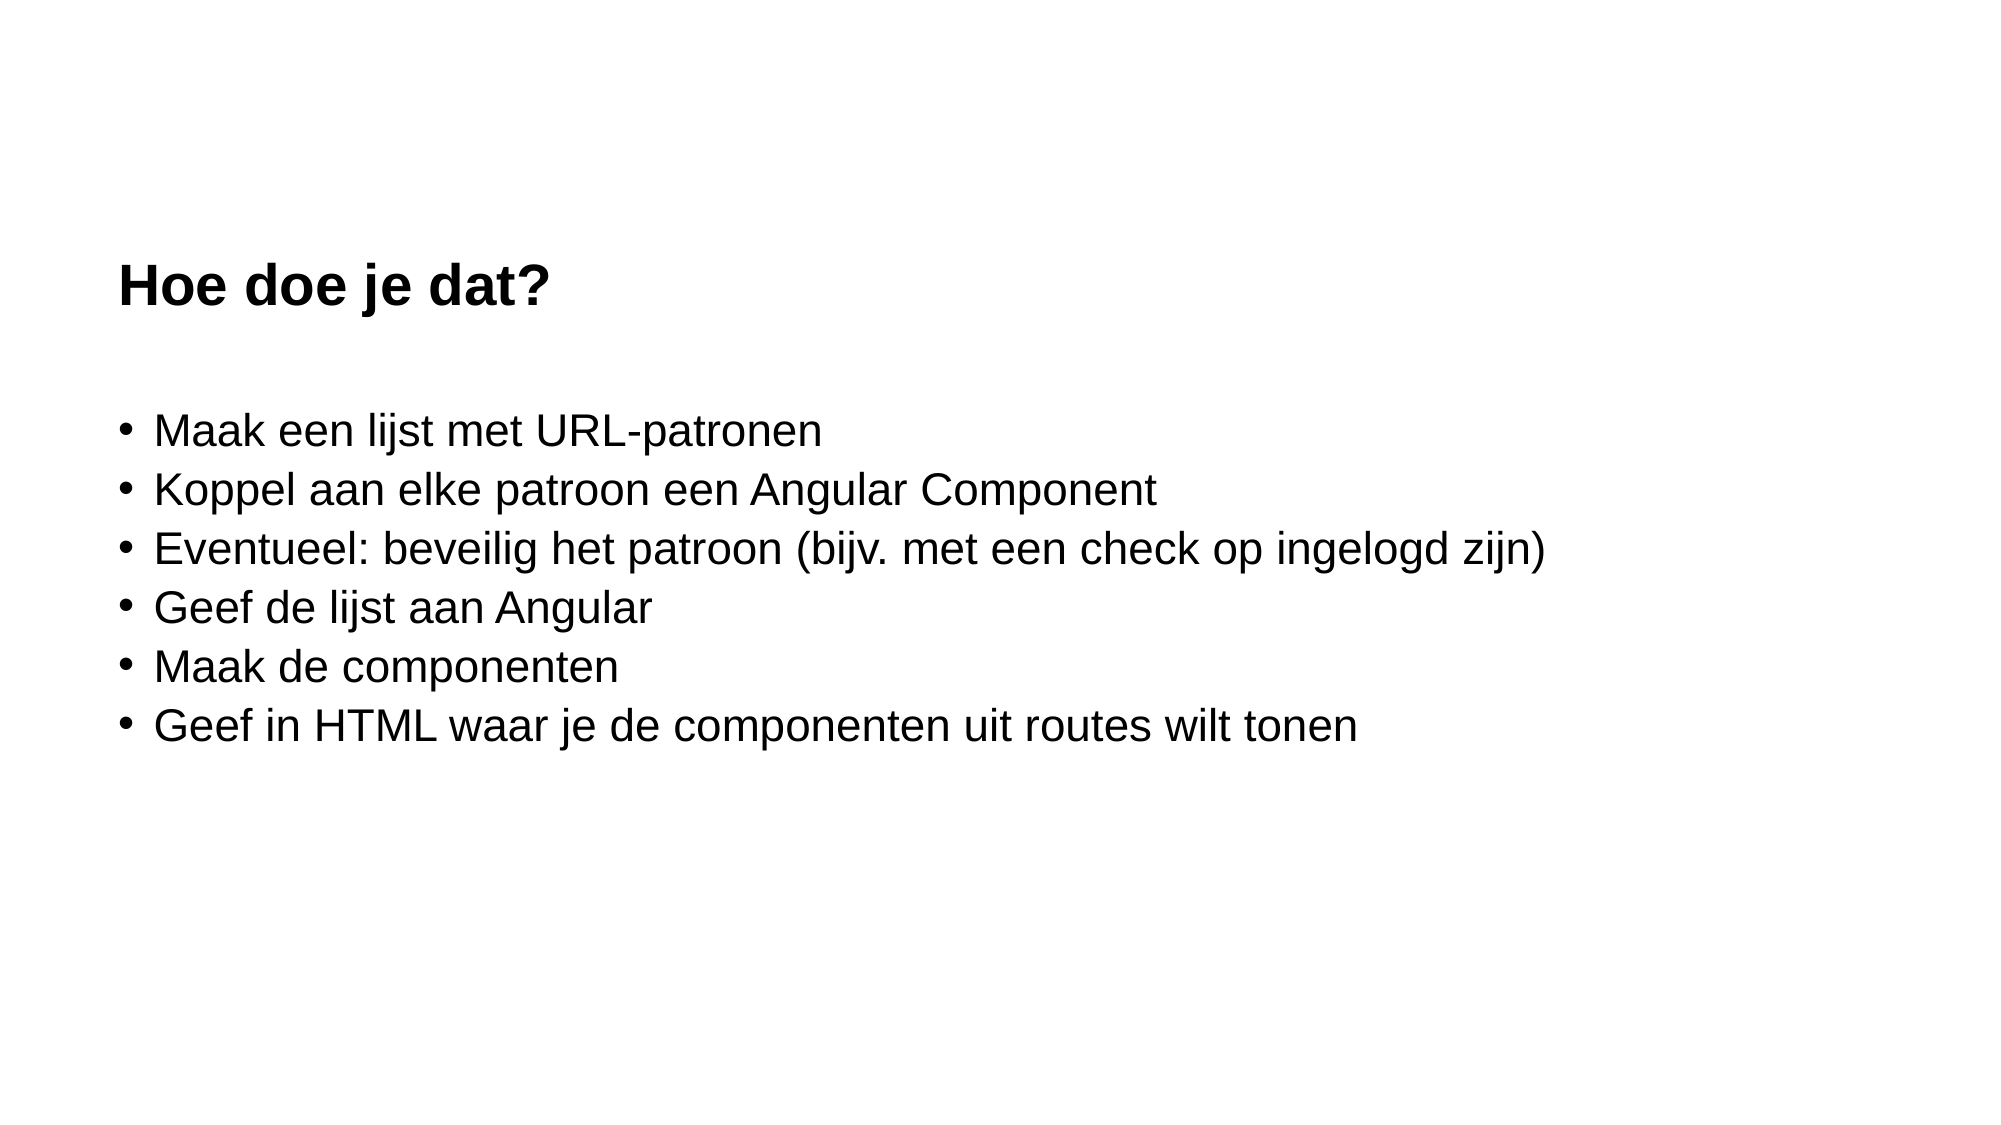

# Hoe doe je dat?
Maak een lijst met URL-patronen
Koppel aan elke patroon een Angular Component
Eventueel: beveilig het patroon (bijv. met een check op ingelogd zijn)
Geef de lijst aan Angular
Maak de componenten
Geef in HTML waar je de componenten uit routes wilt tonen